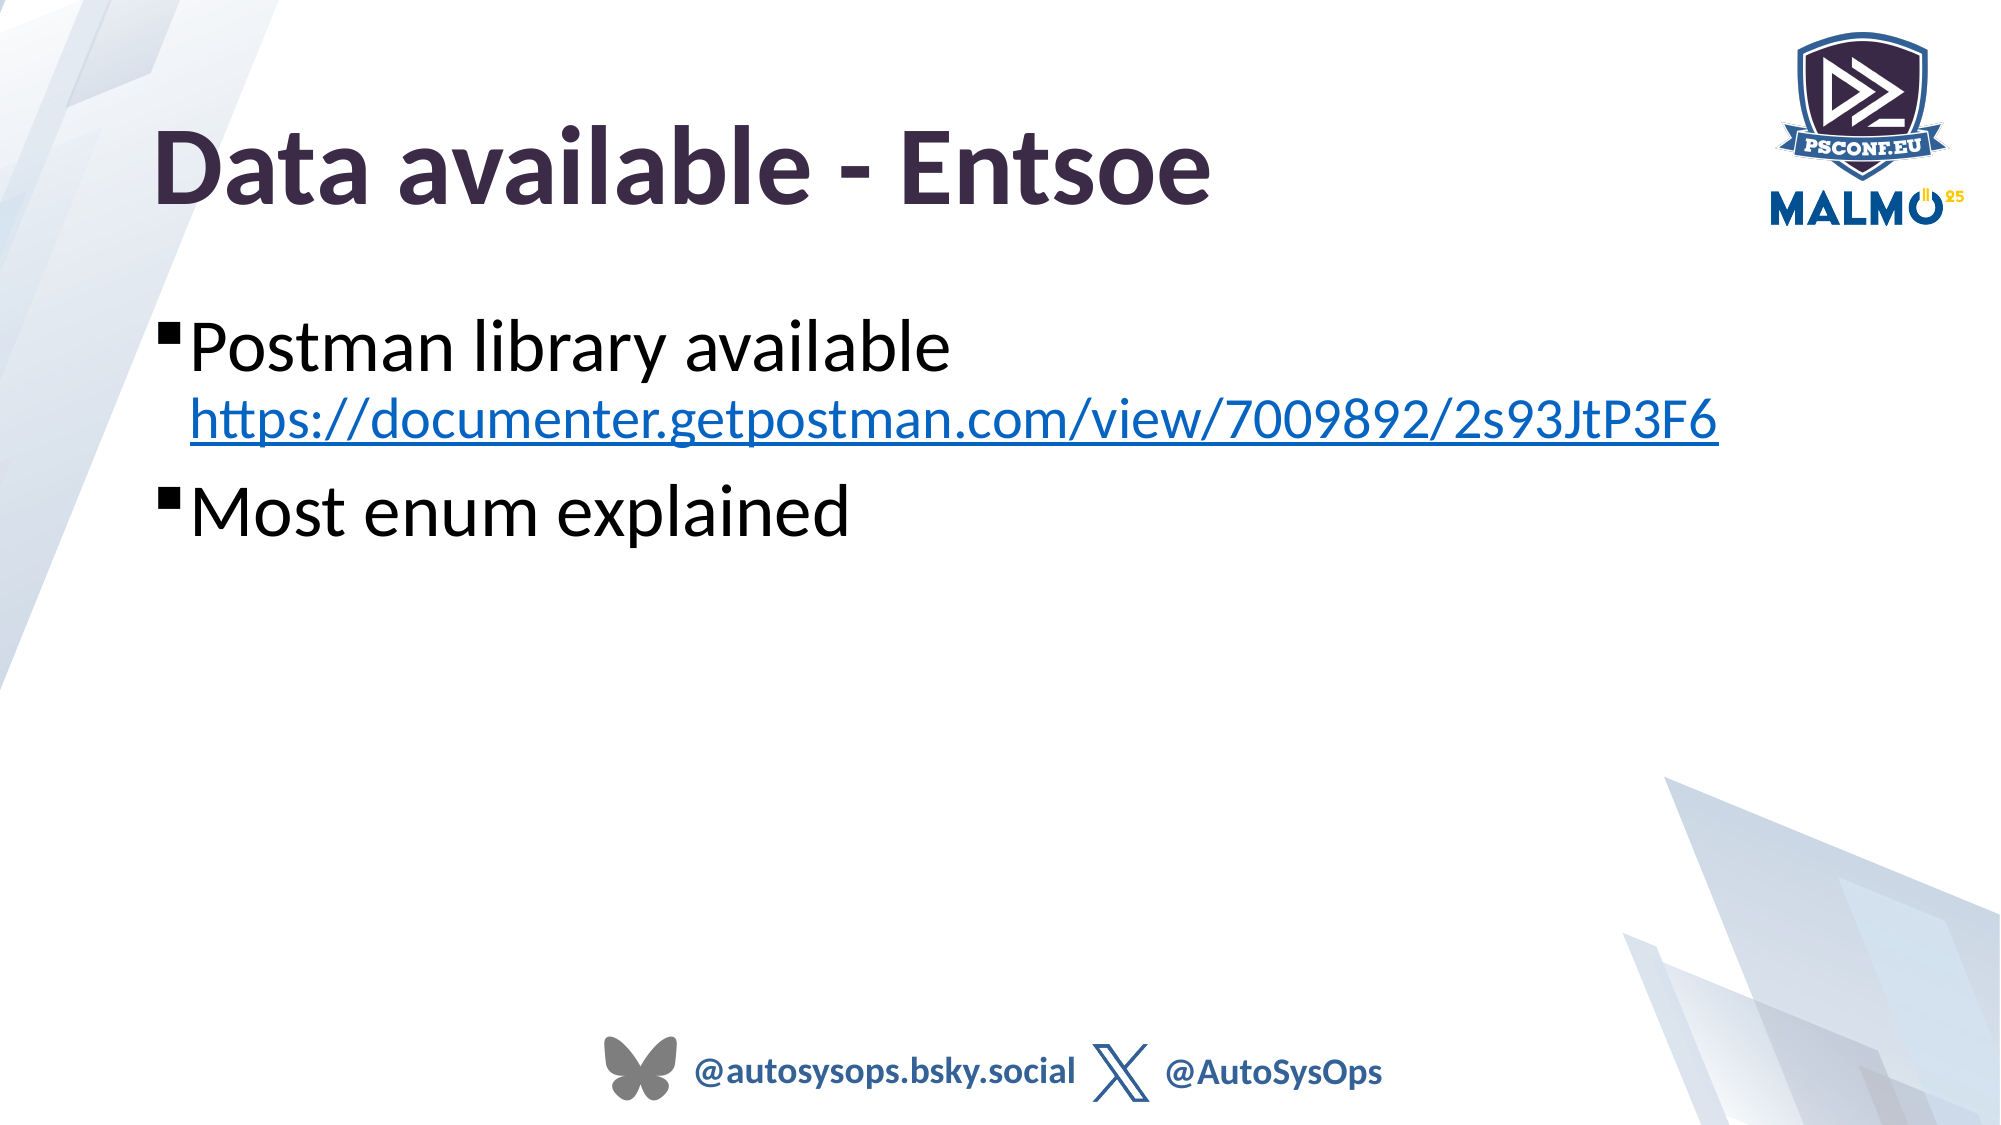

# Data available - Entsoe
Postman library available
https://documenter.getpostman.com/view/7009892/2s93JtP3F6
Most enum explained